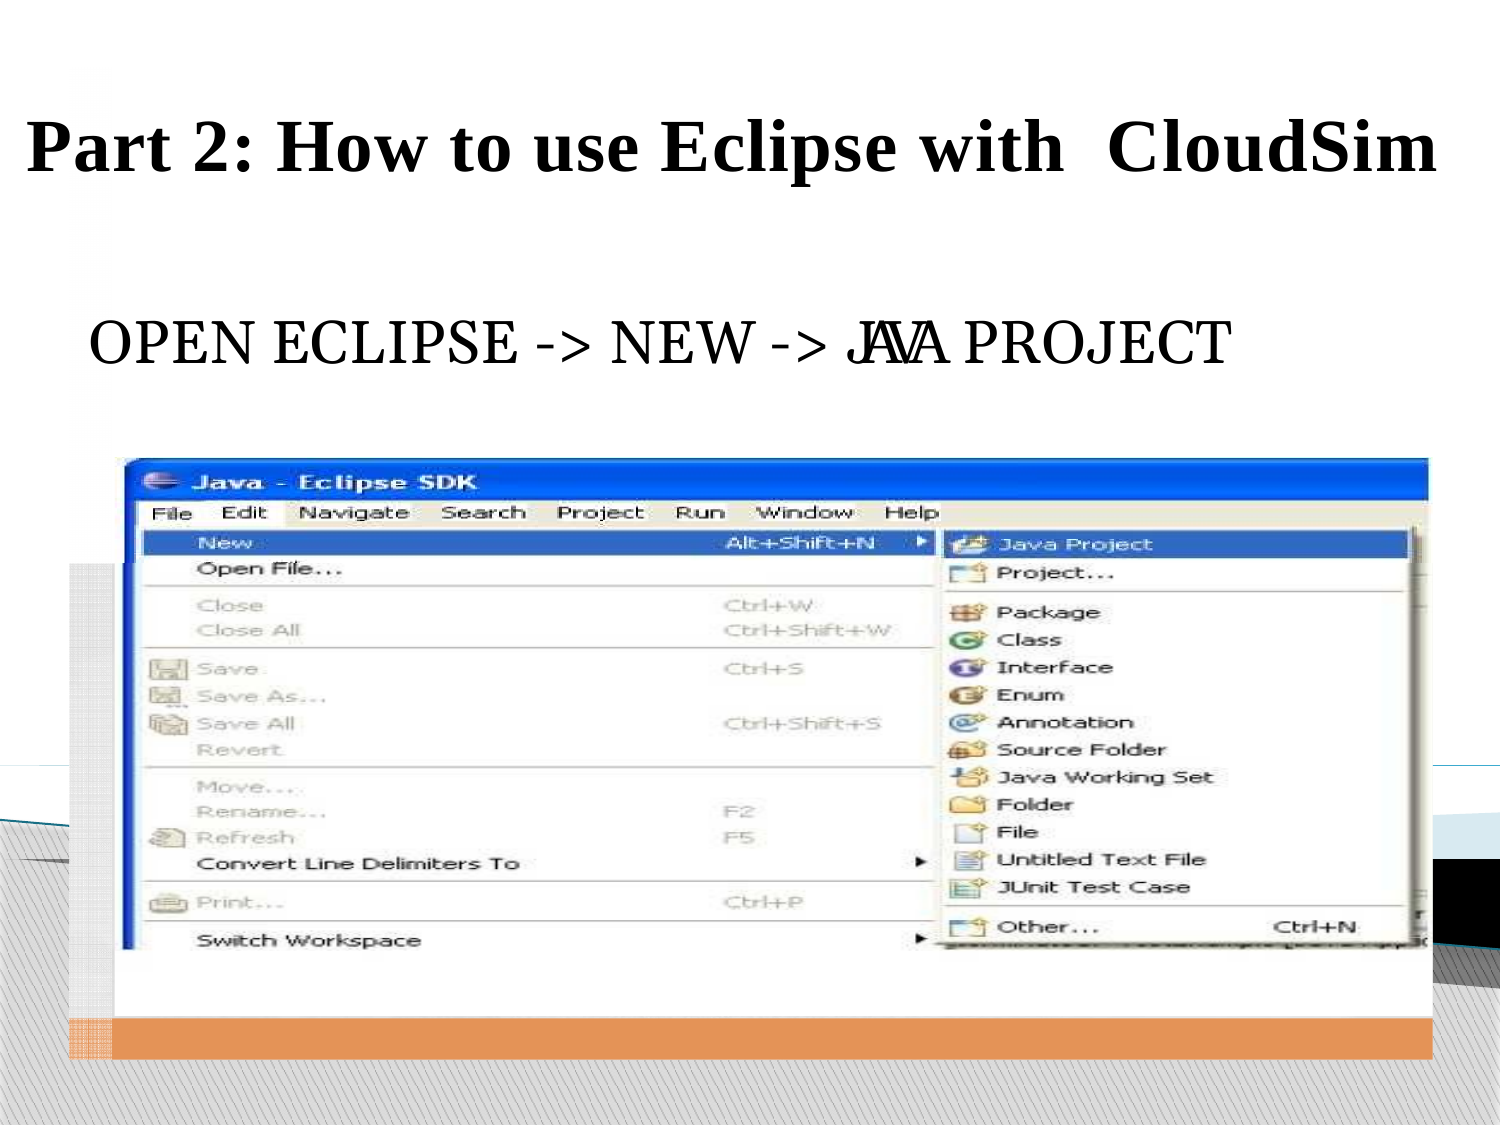

Part 2: How to use Eclipse with  CloudSim
 OPEN ECLIPSE -> NEW -> JAVA  PROJECT